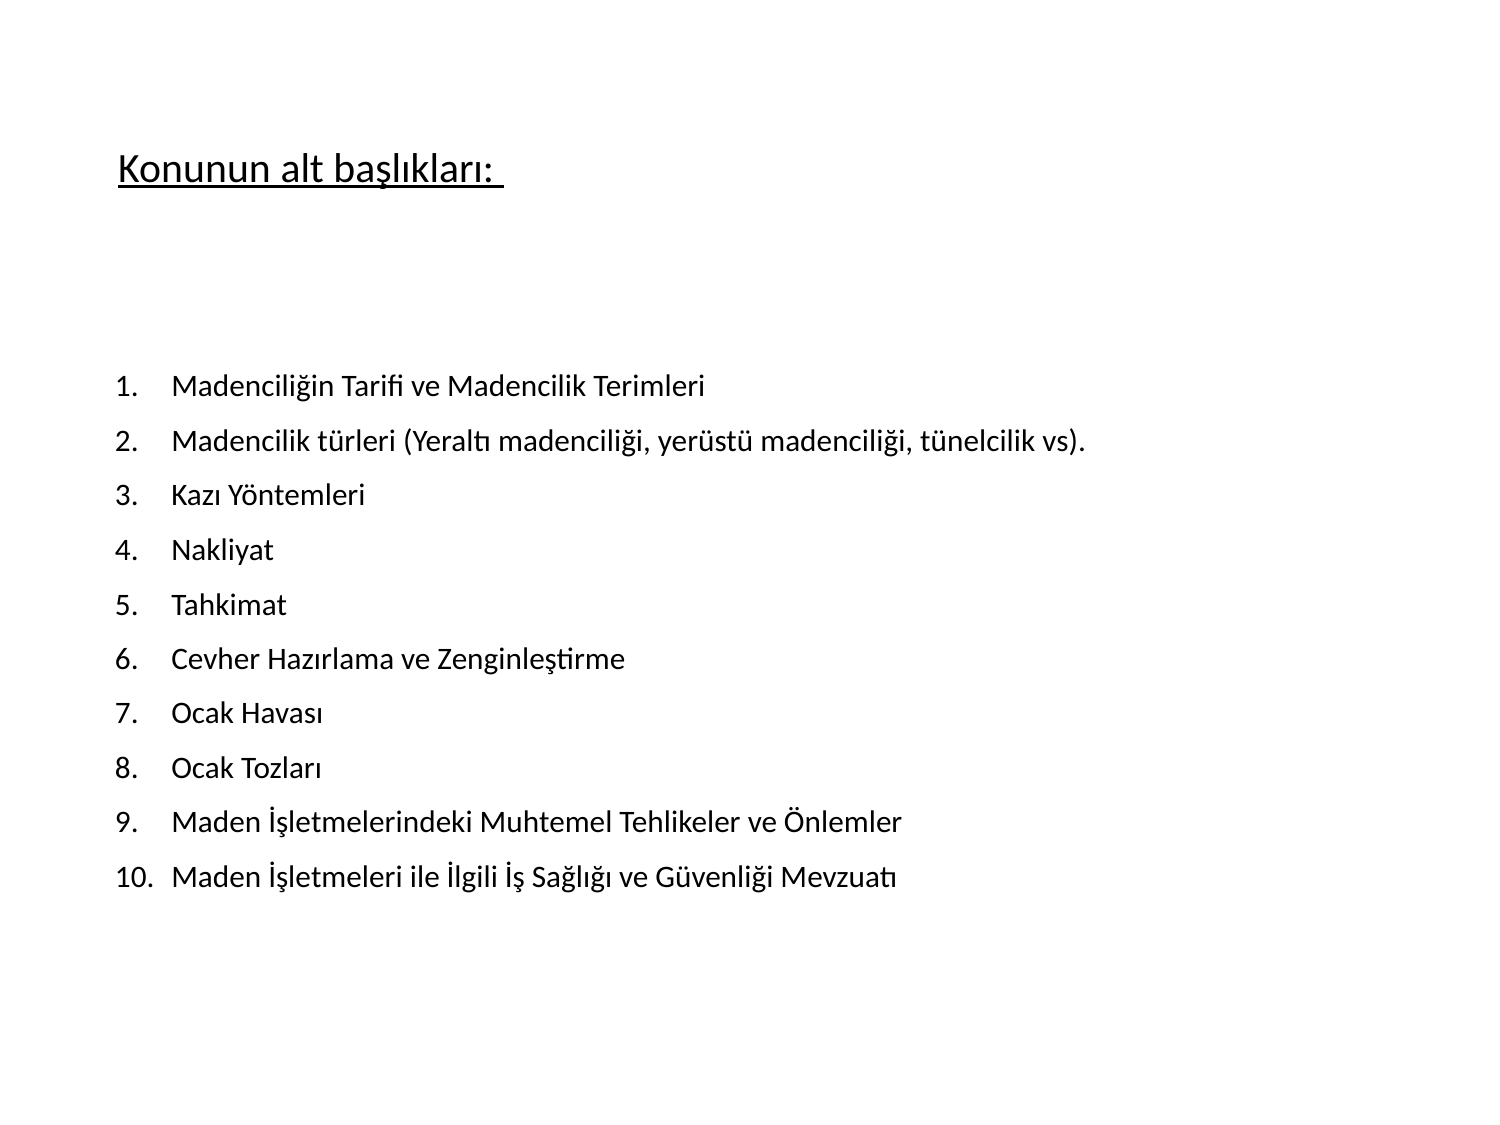

# Konunun alt başlıkları:
Madenciliğin Tarifi ve Madencilik Terimleri
Madencilik türleri (Yeraltı madenciliği, yerüstü madenciliği, tünelcilik vs).
Kazı Yöntemleri
Nakliyat
Tahkimat
Cevher Hazırlama ve Zenginleştirme
Ocak Havası
Ocak Tozları
Maden İşletmelerindeki Muhtemel Tehlikeler ve Önlemler
Maden İşletmeleri ile İlgili İş Sağlığı ve Güvenliği Mevzuatı